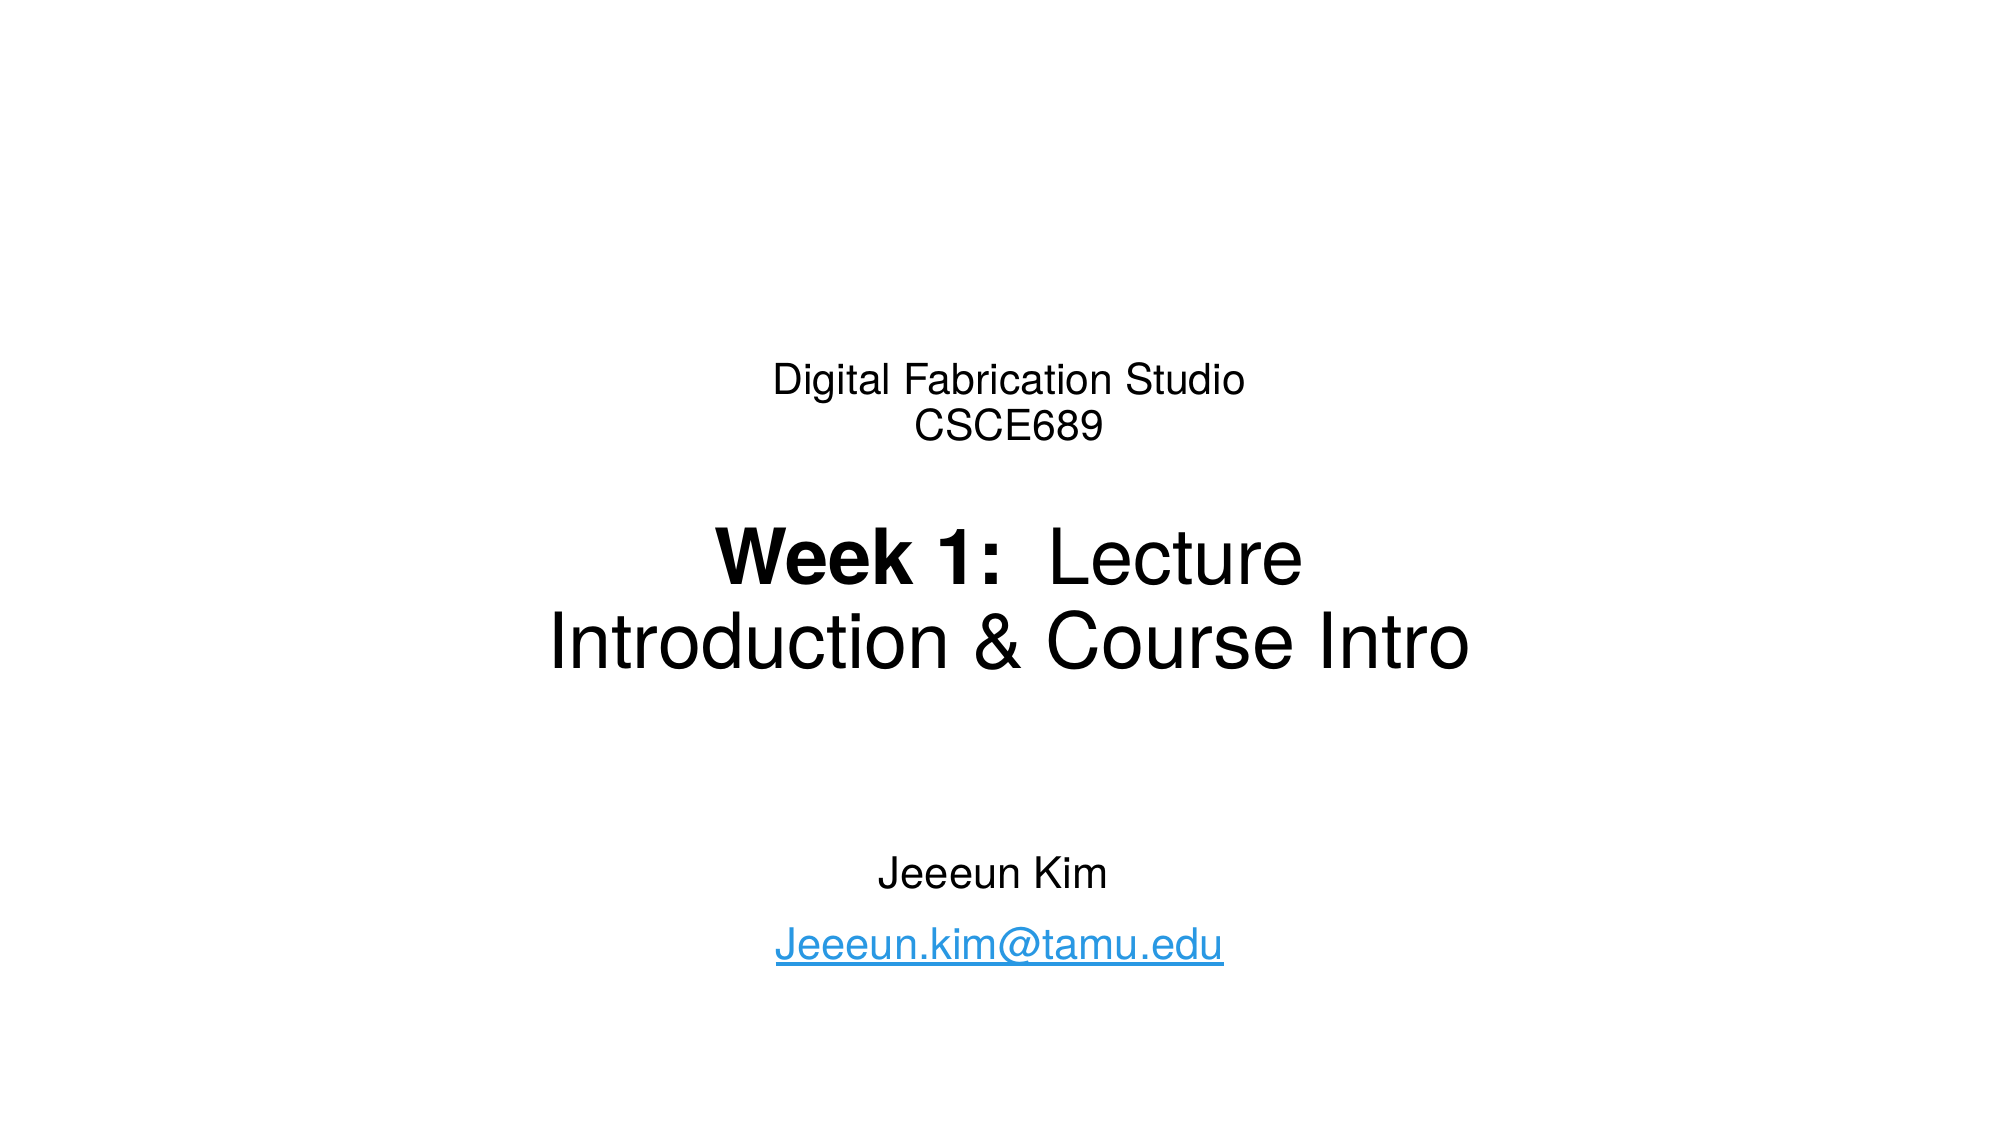

# Digital Fabrication Studio CSCE689 Week 1:  Lecture Introduction & Course Intro

Jeeeun Kim
Jeeeun.kim@tamu.edu